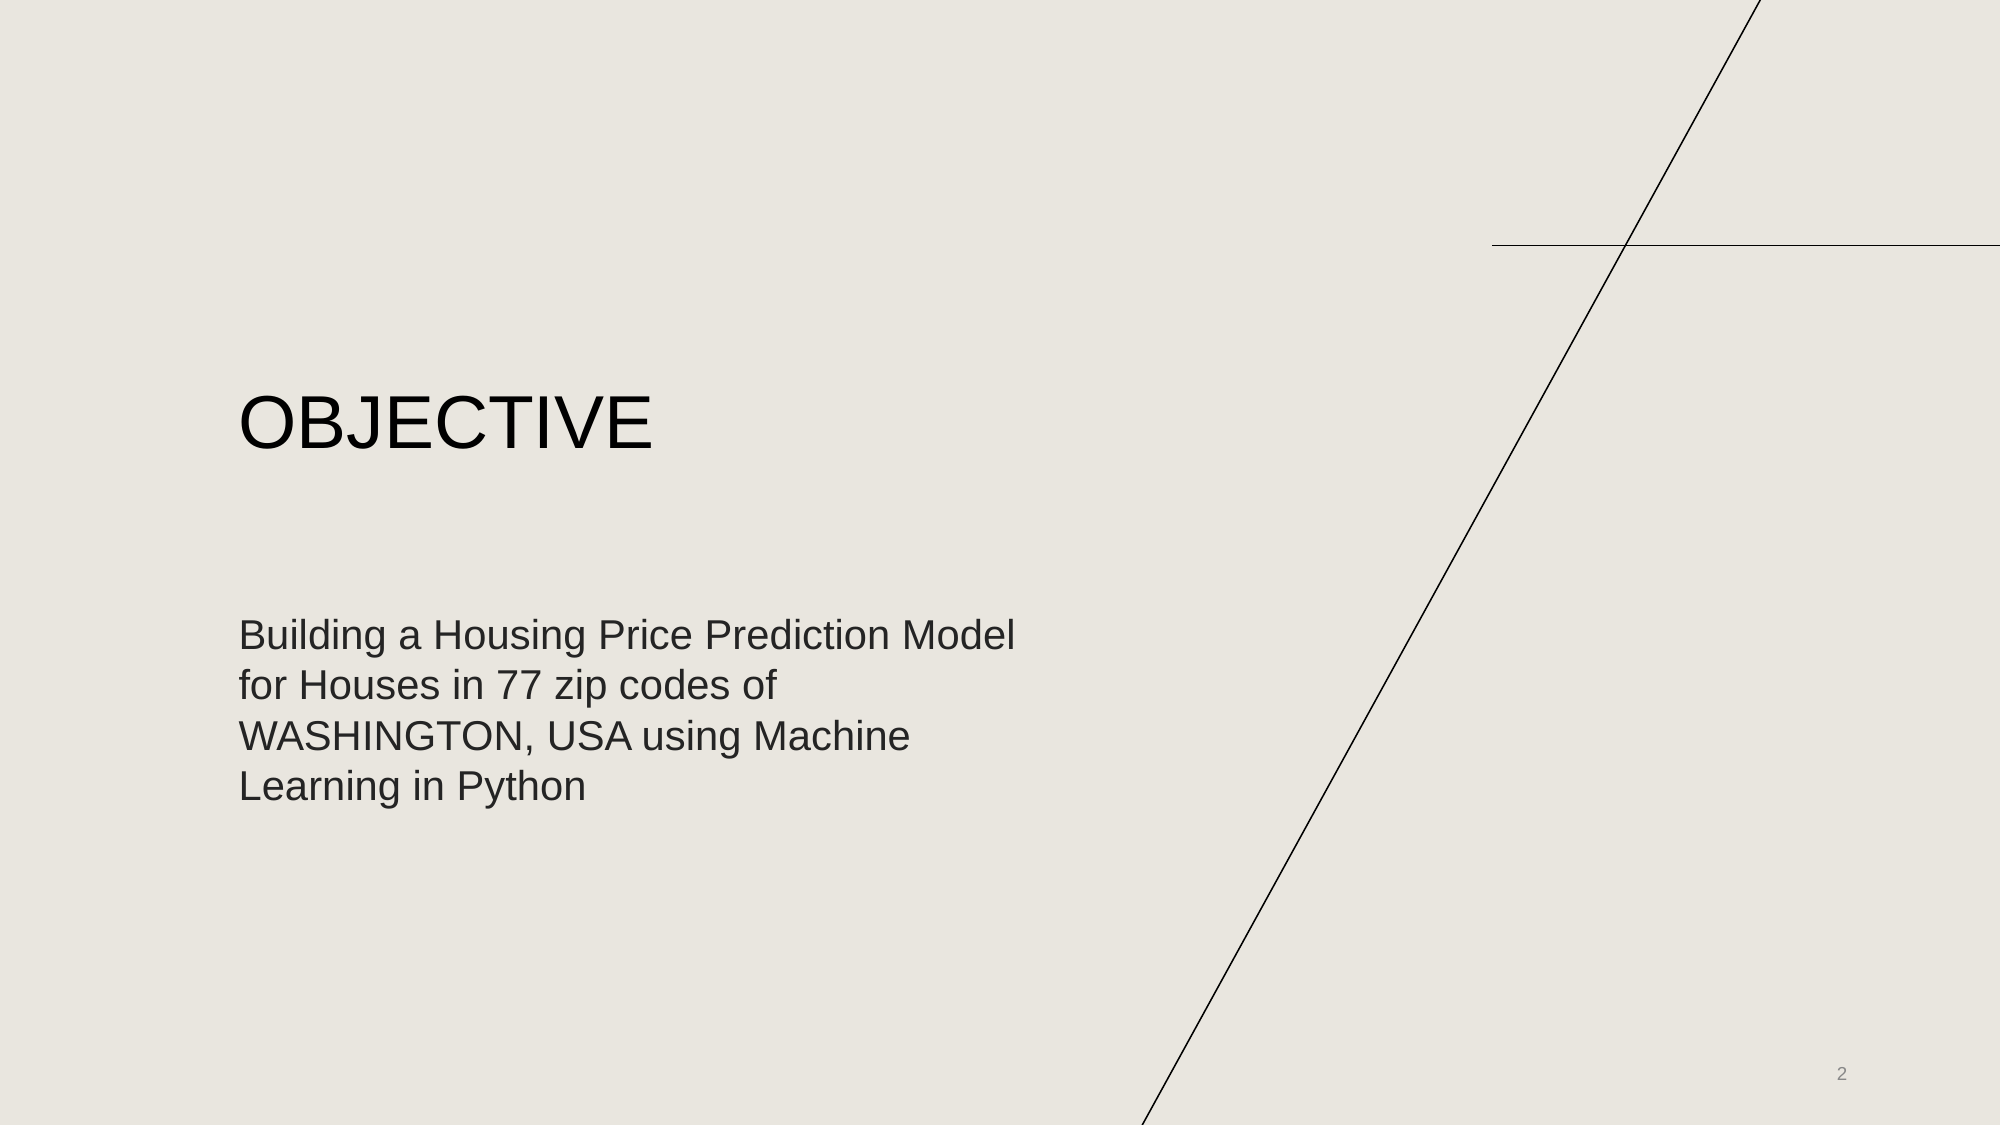

# OBJECTIVE
Building a Housing Price Prediction Model for Houses in 77 zip codes of WASHINGTON, USA using Machine Learning in Python
2